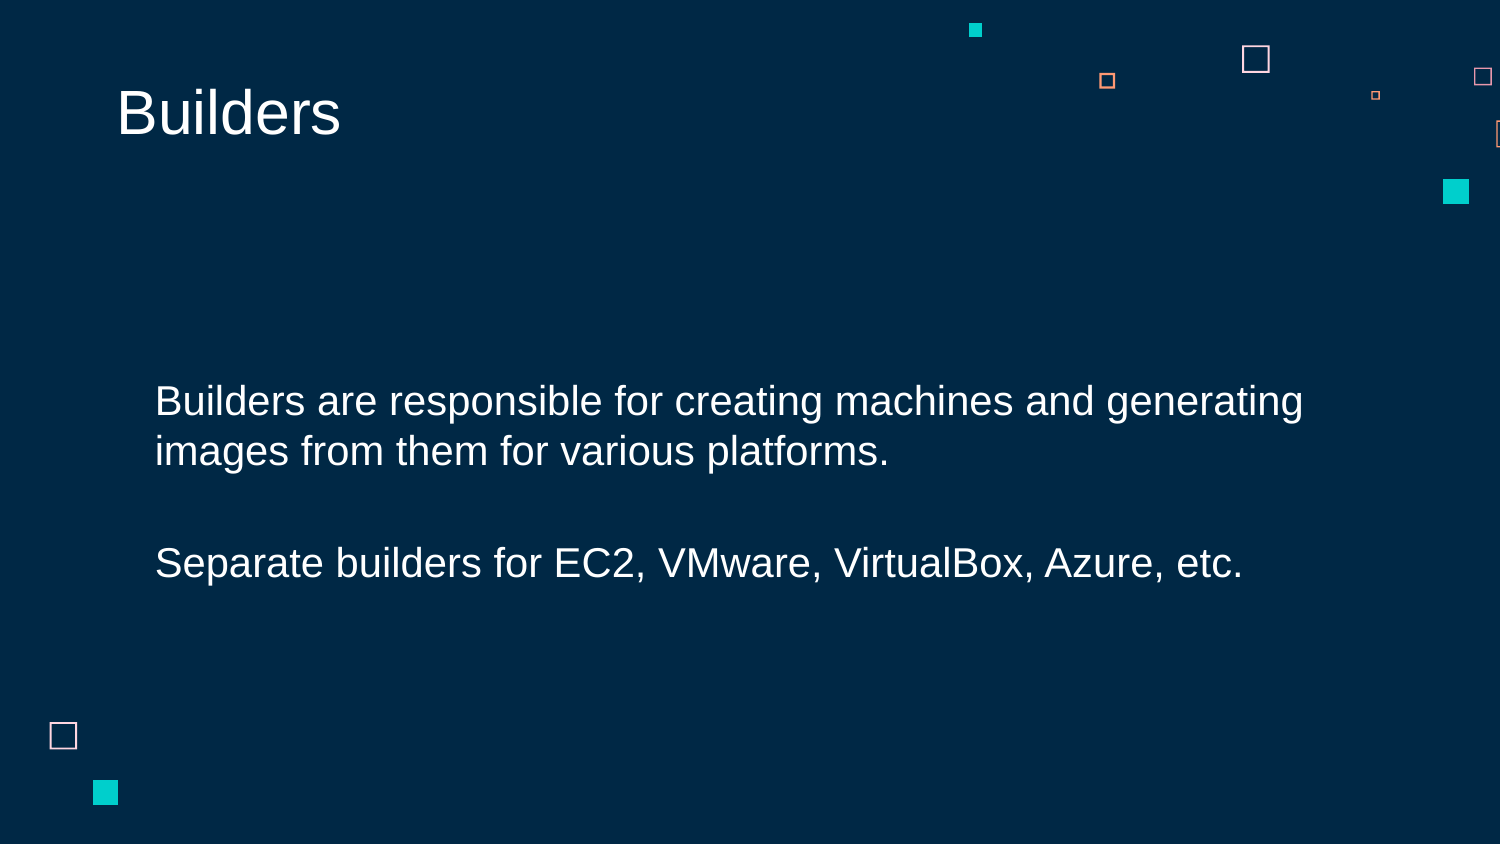

# Builders
Builders are responsible for creating machines and generating images from them for various platforms.

Separate builders for EC2, VMware, VirtualBox, Azure, etc.